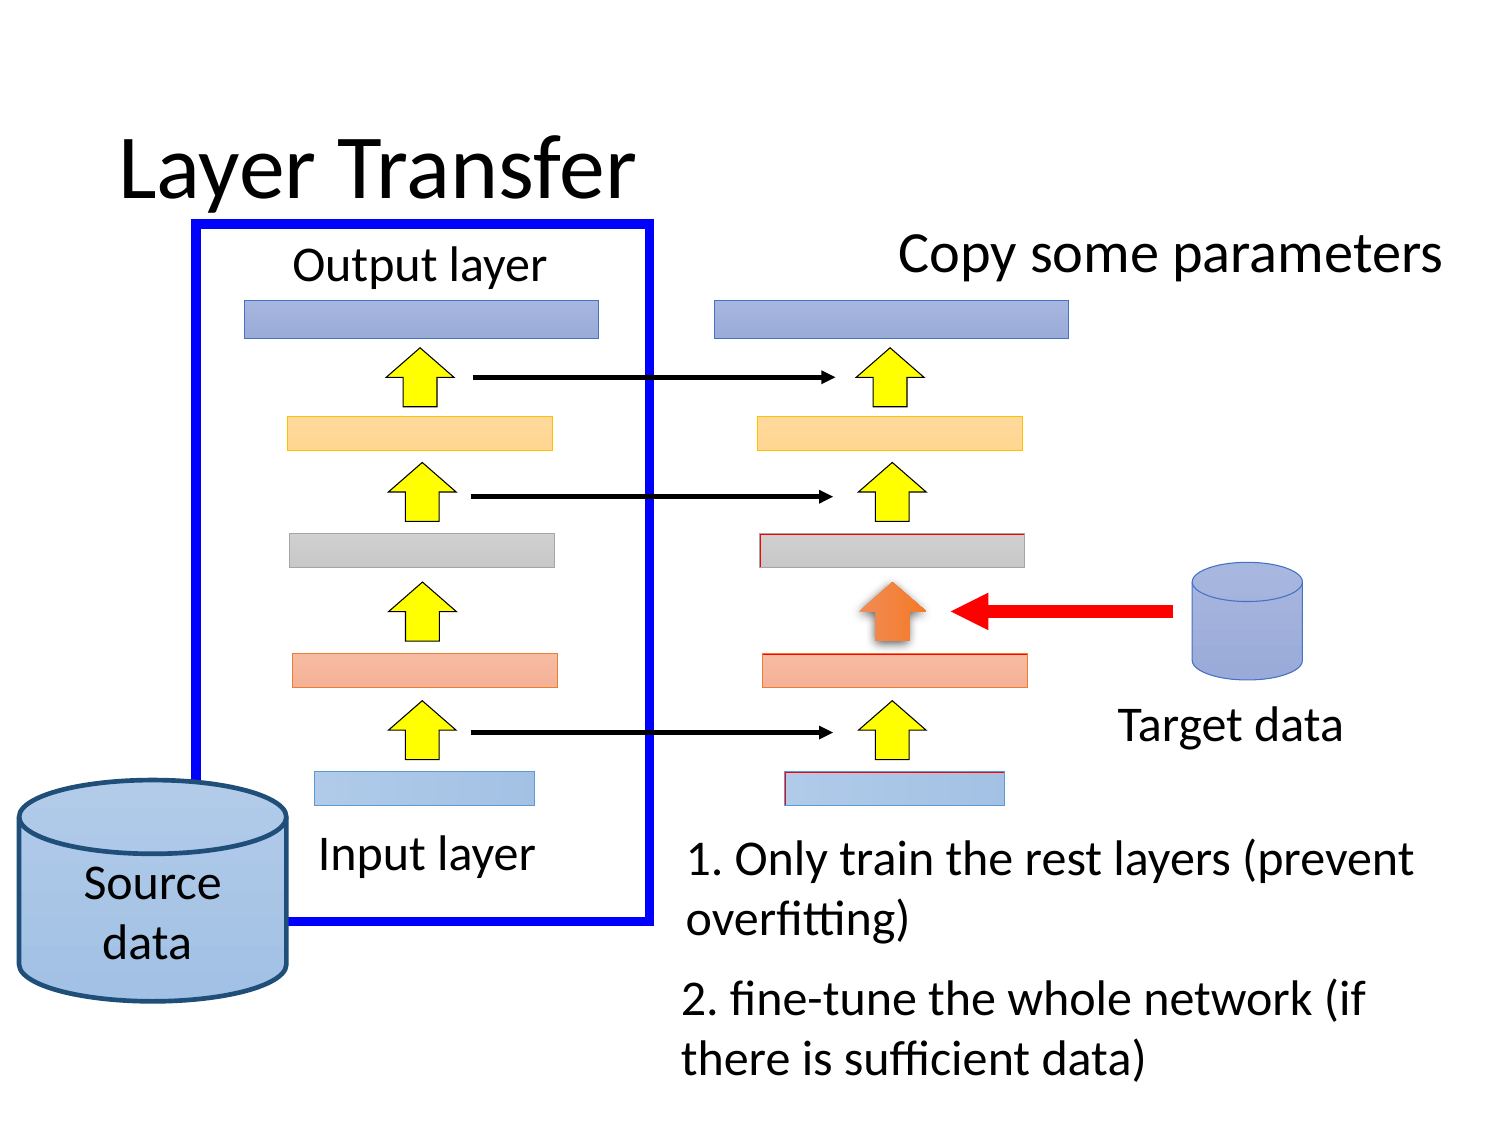

# Layer Transfer
Copy some parameters

Output layer

Target data

Source data
Input layer
1. Only train the rest layers (prevent overfitting)
2. fine-tune the whole network (if there is sufficient data)